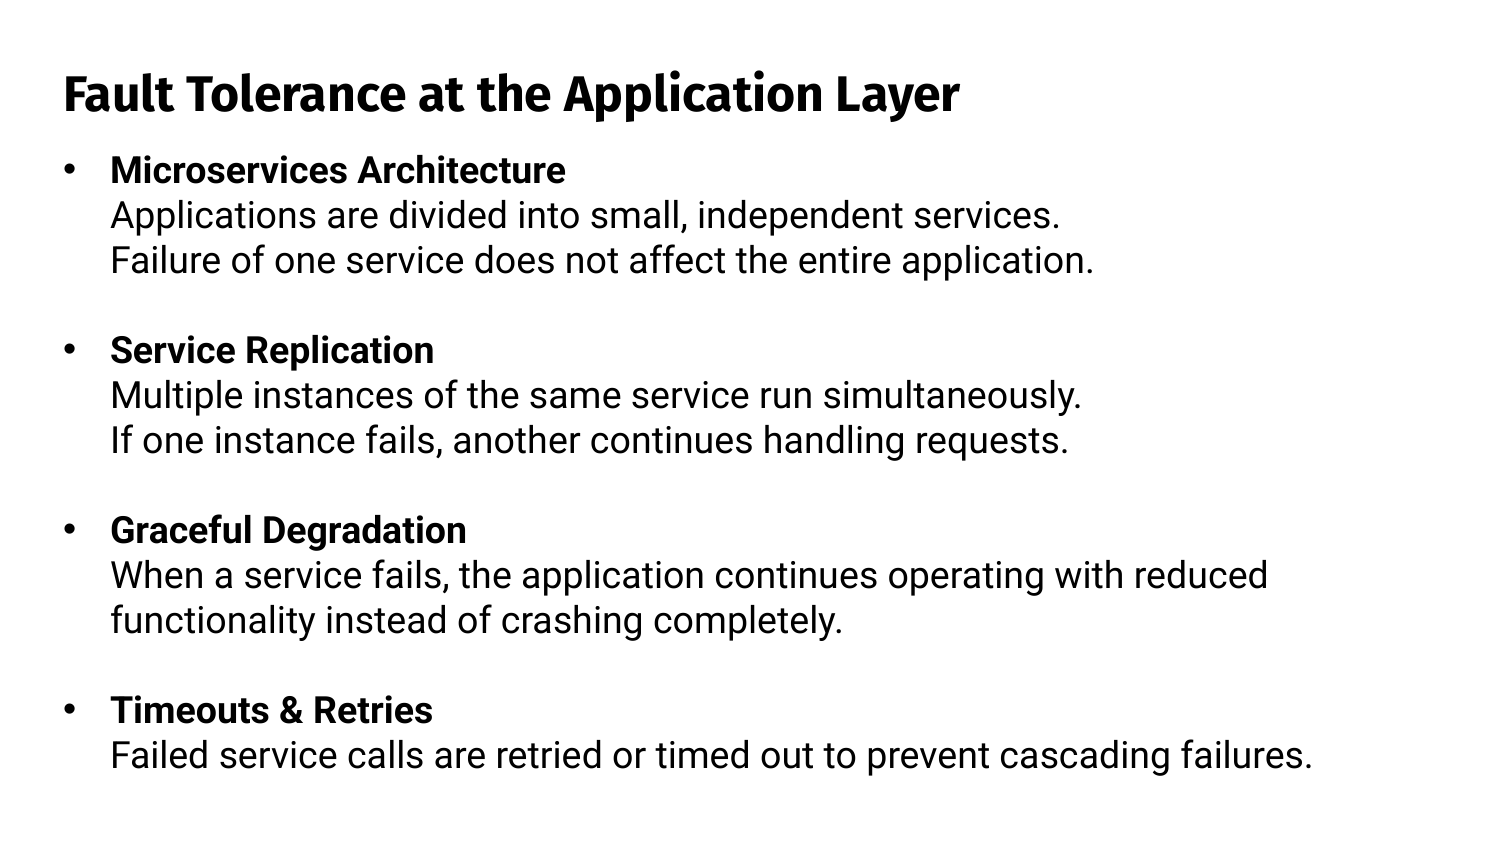

# Fault Tolerance at the Application Layer

Microservices Architecture
Applications are divided into small, independent services.
Failure of one service does not affect the entire application.

Service Replication
Multiple instances of the same service run simultaneously.
If one instance fails, another continues handling requests.

Graceful Degradation
When a service fails, the application continues operating with reduced functionality instead of crashing completely.

Timeouts & Retries
Failed service calls are retried or timed out to prevent cascading failures.